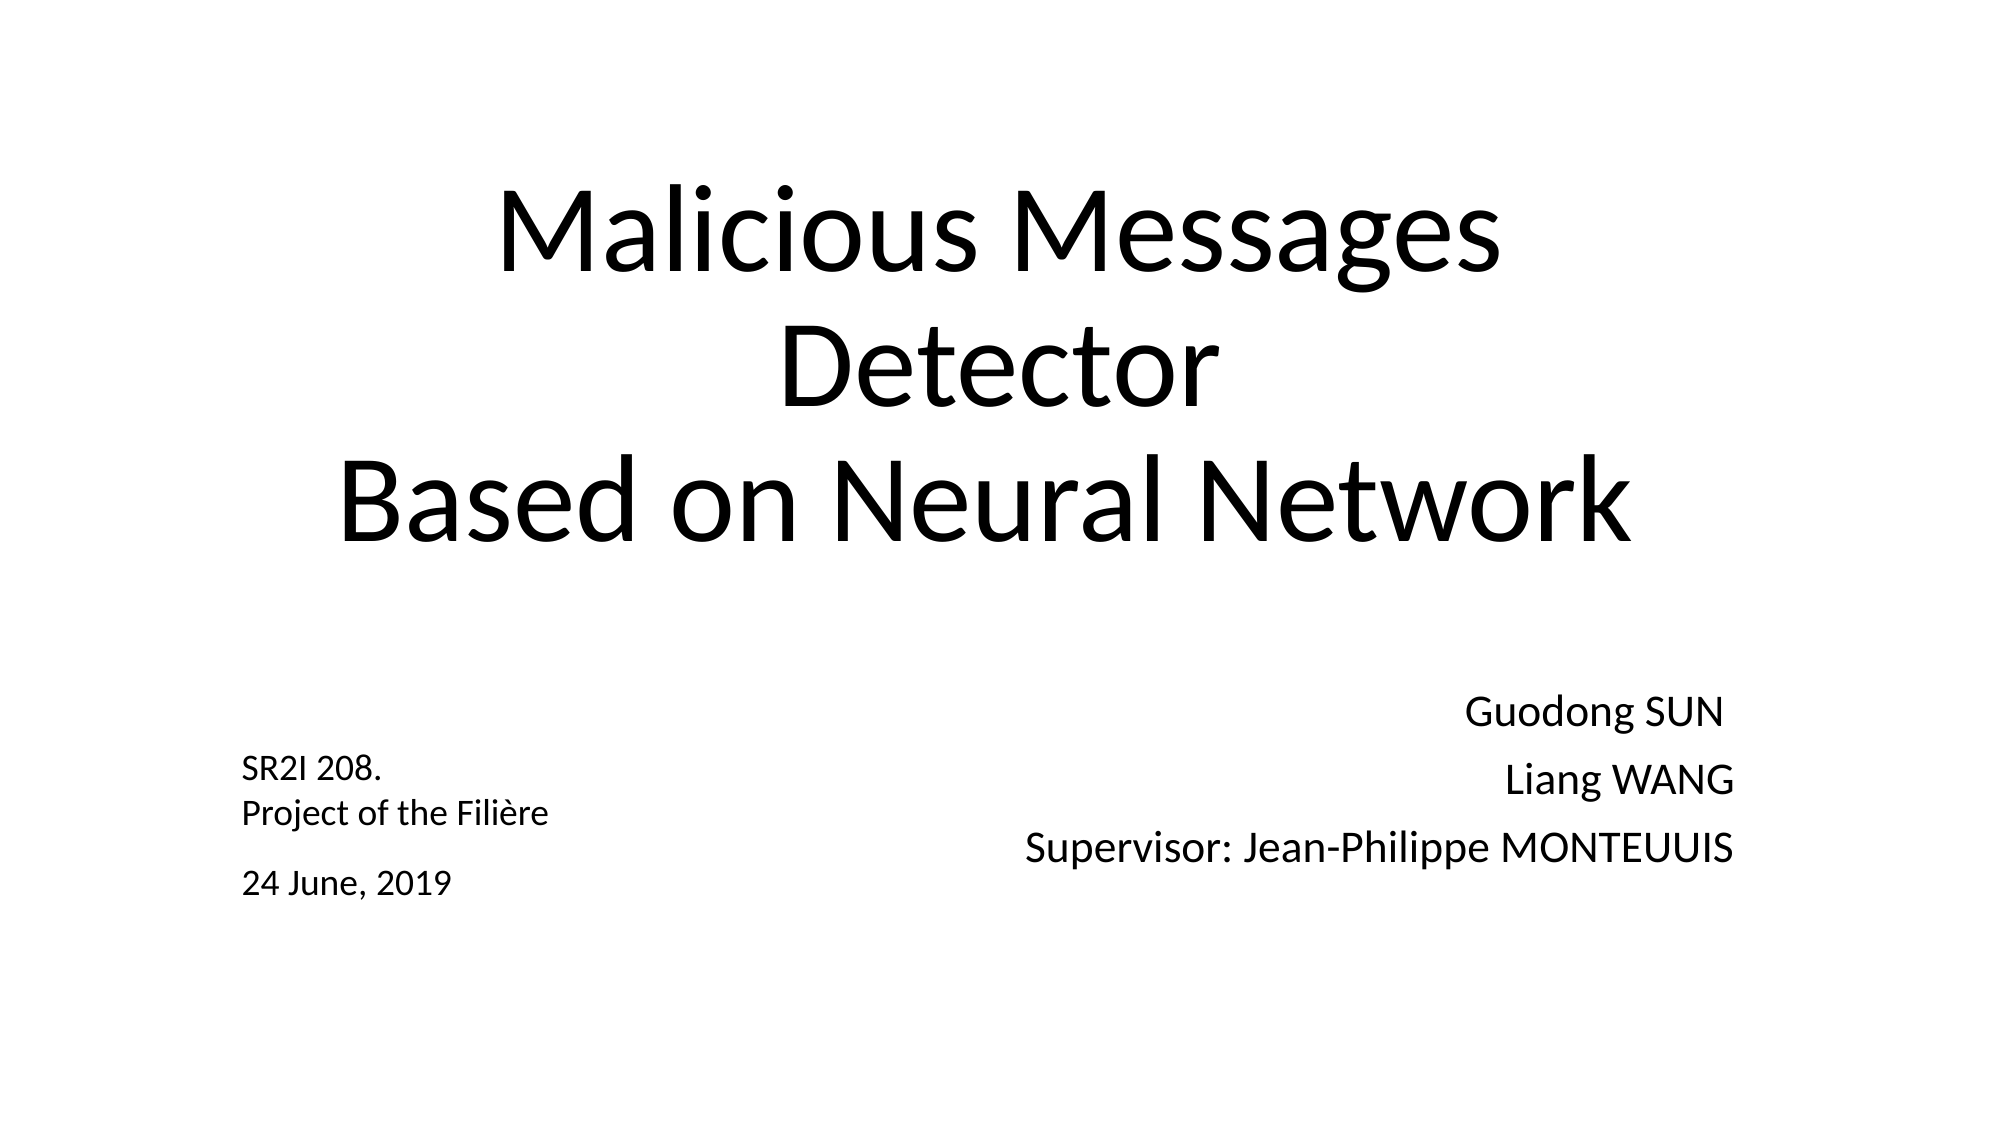

Malicious Messages Detector
Based on Neural Network
Guodong SUN
Liang WANG
Supervisor: Jean-Philippe MONTEUUIS

SR2I 208.
Project of the Filière
24 June, 2019